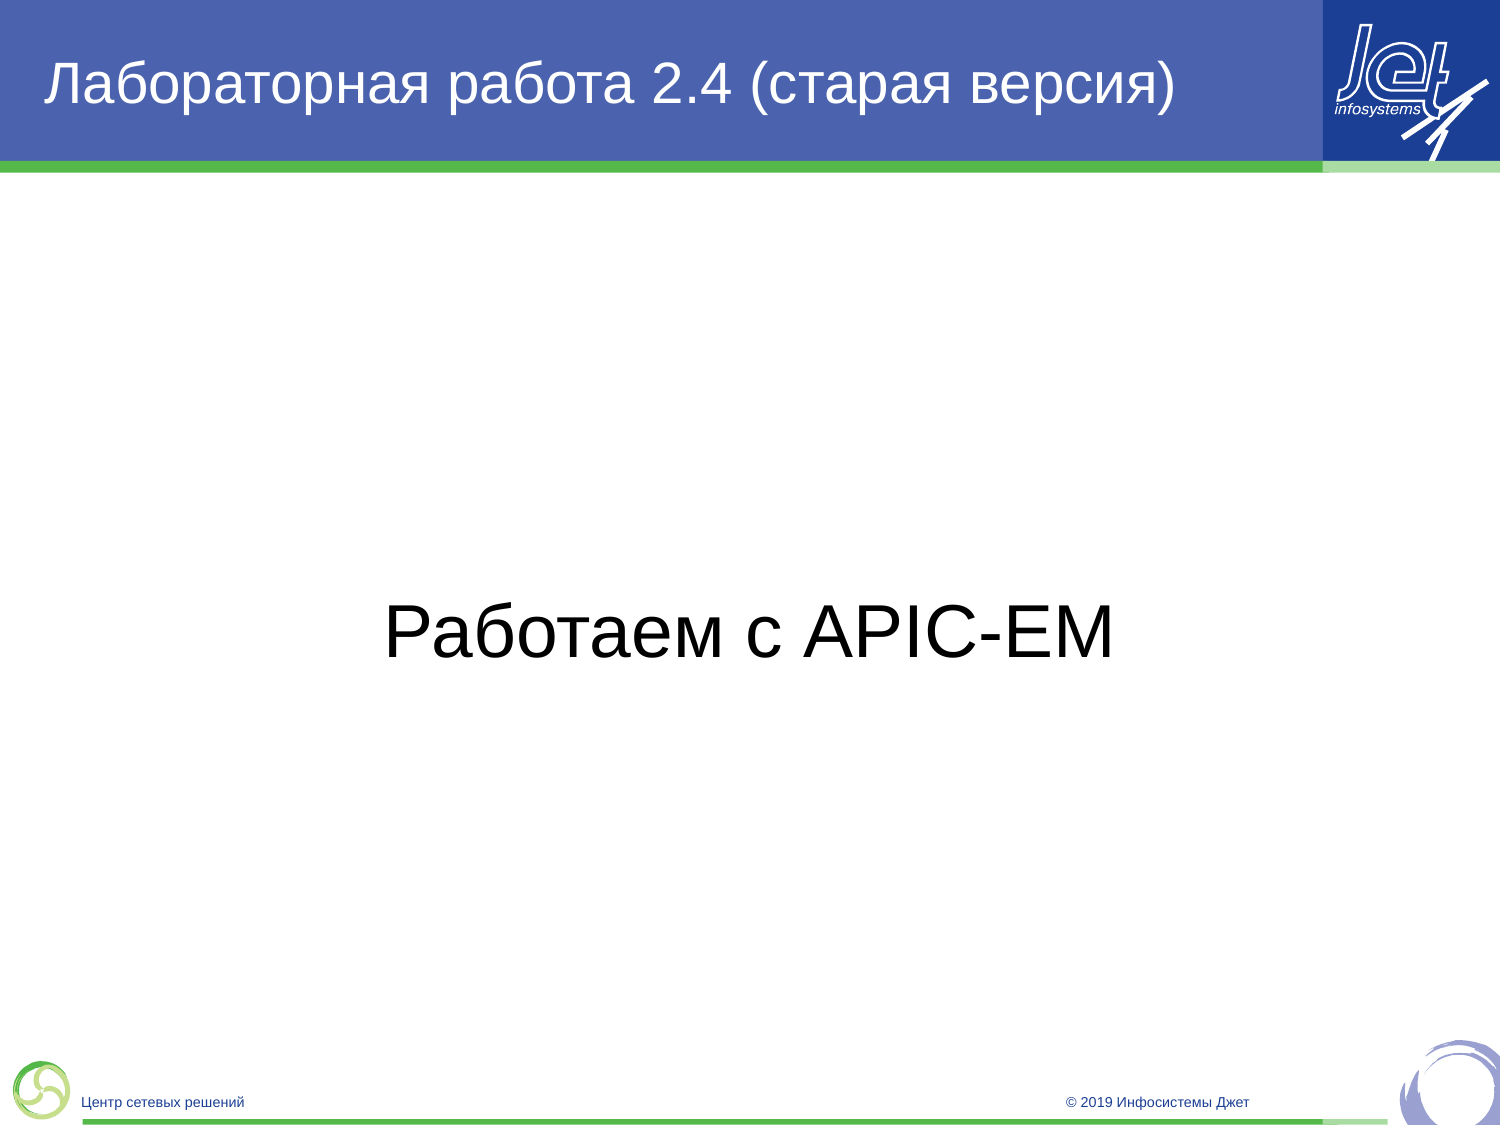

# Лабораторная работа 2.4 (старая версия)
Работаем с APIC-EM